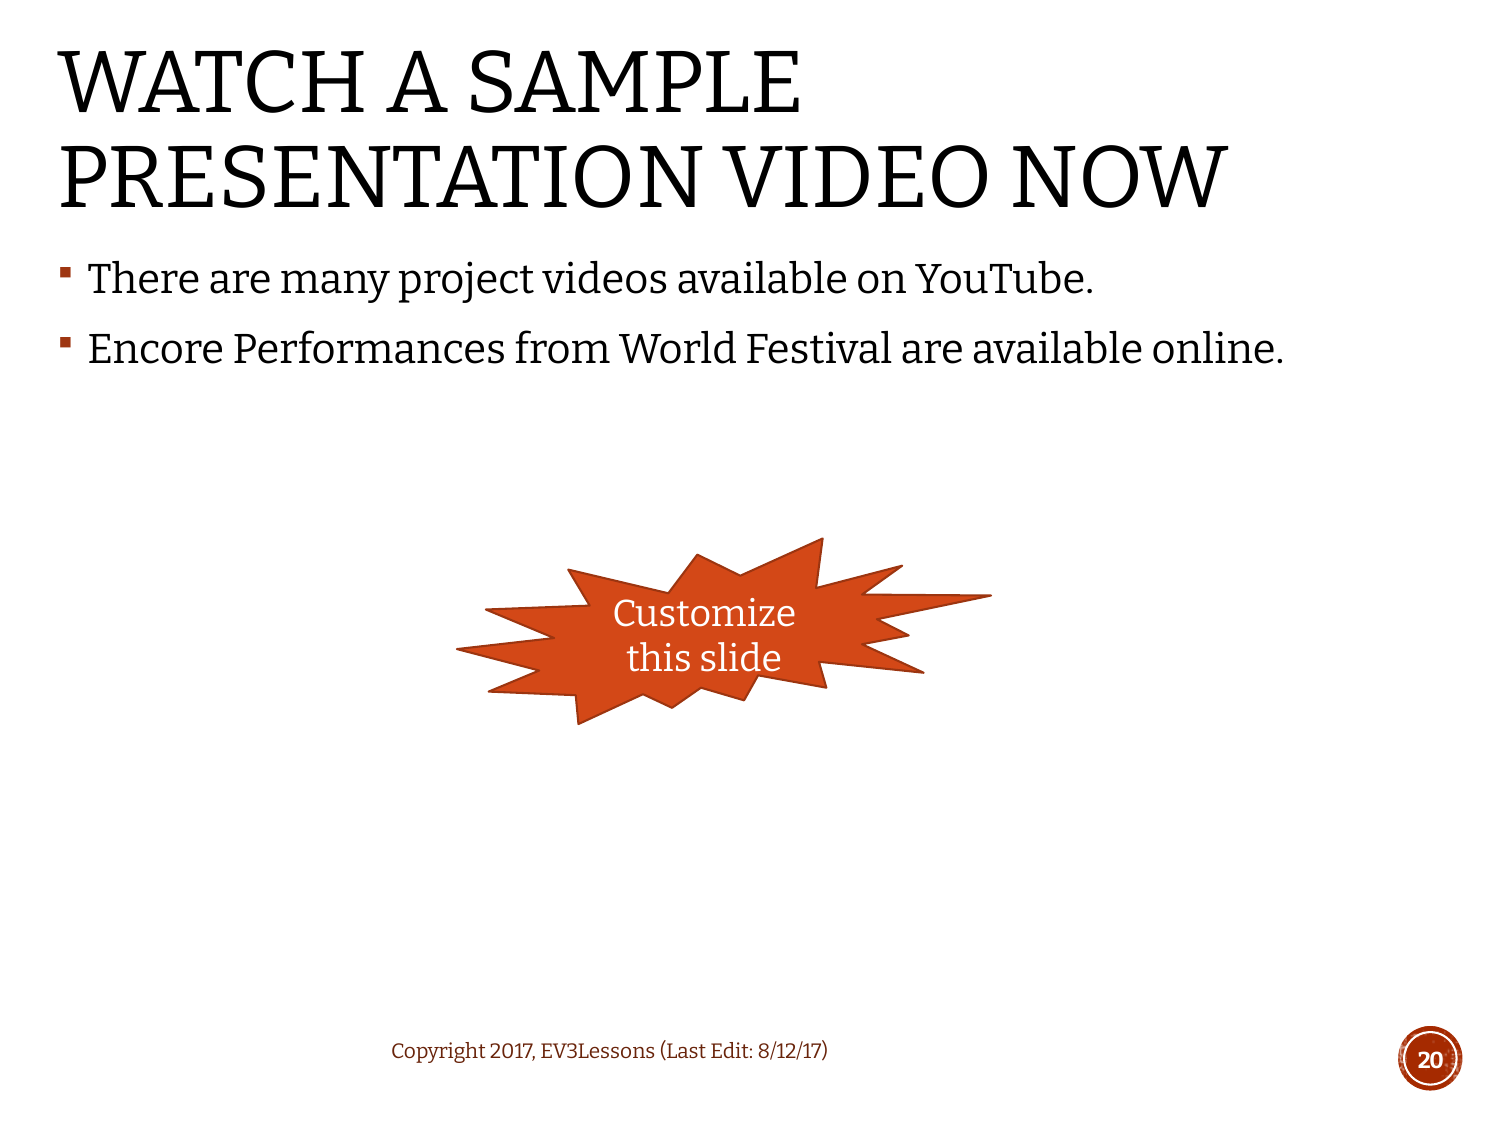

# Watch a sample presentation video NOW
There are many project videos available on YouTube.
Encore Performances from World Festival are available online.
Customize this slide
Copyright 2017, EV3Lessons (Last Edit: 8/12/17)
20